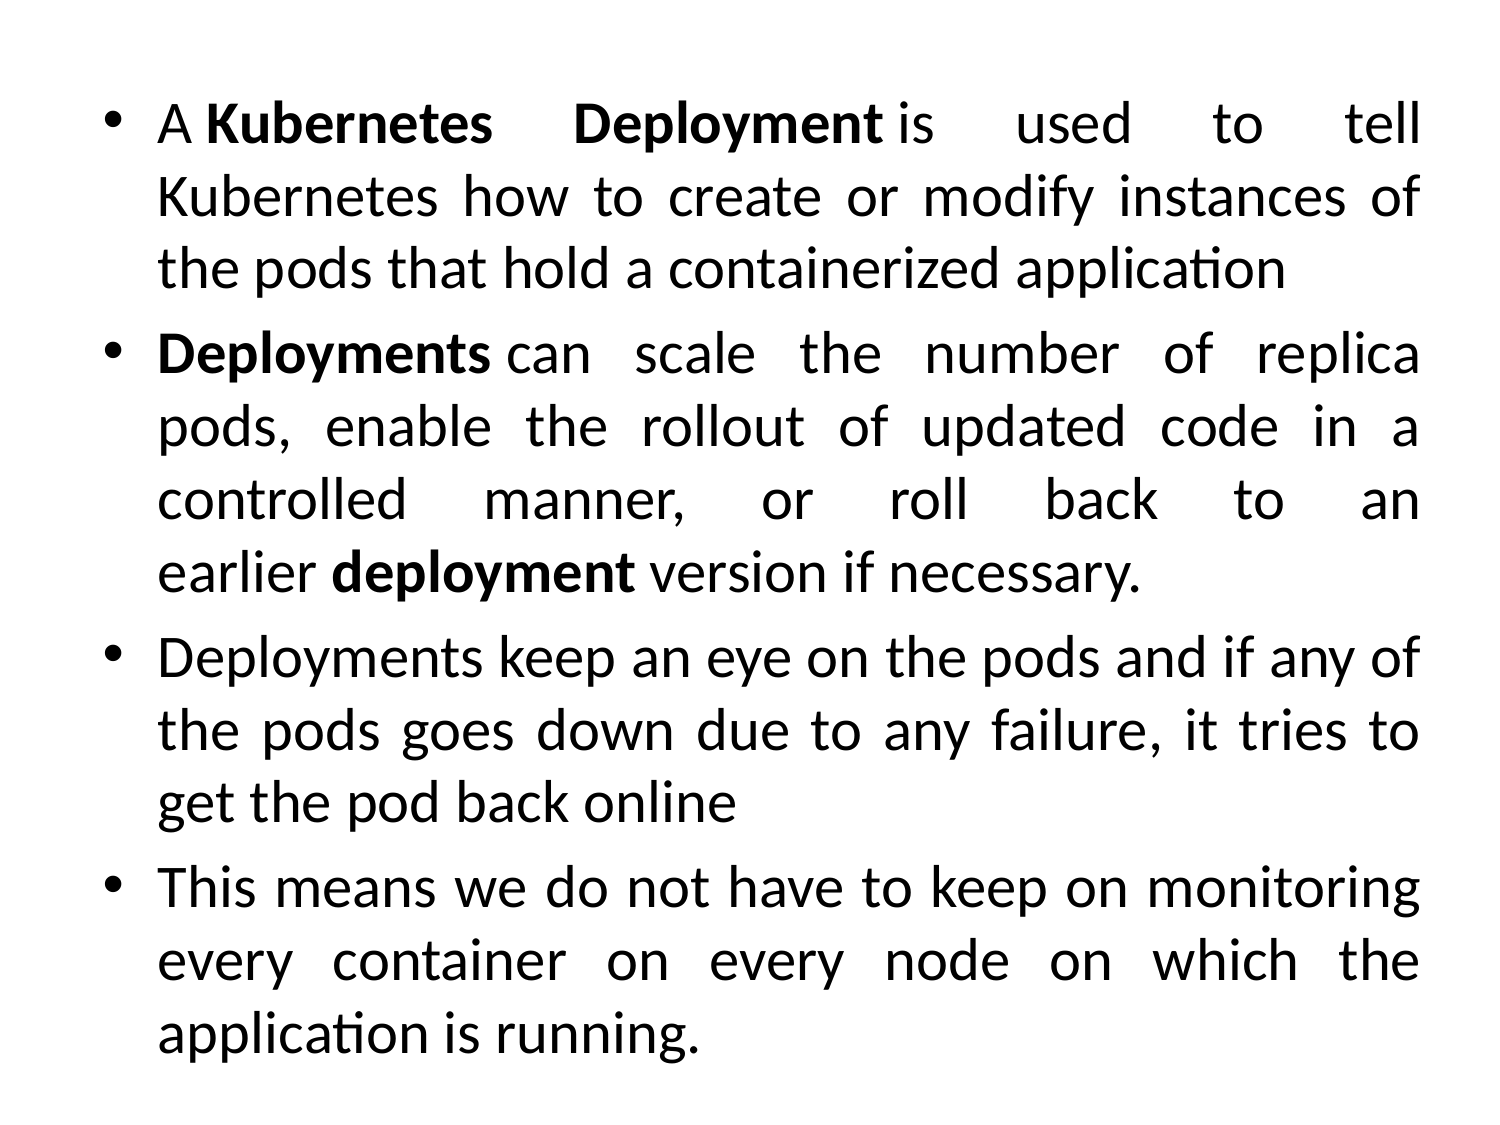

A Kubernetes Deployment is used to tell Kubernetes how to create or modify instances of the pods that hold a containerized application
Deployments can scale the number of replica pods, enable the rollout of updated code in a controlled manner, or roll back to an earlier deployment version if necessary.
Deployments keep an eye on the pods and if any of the pods goes down due to any failure, it tries to get the pod back online
This means we do not have to keep on monitoring every container on every node on which the application is running.